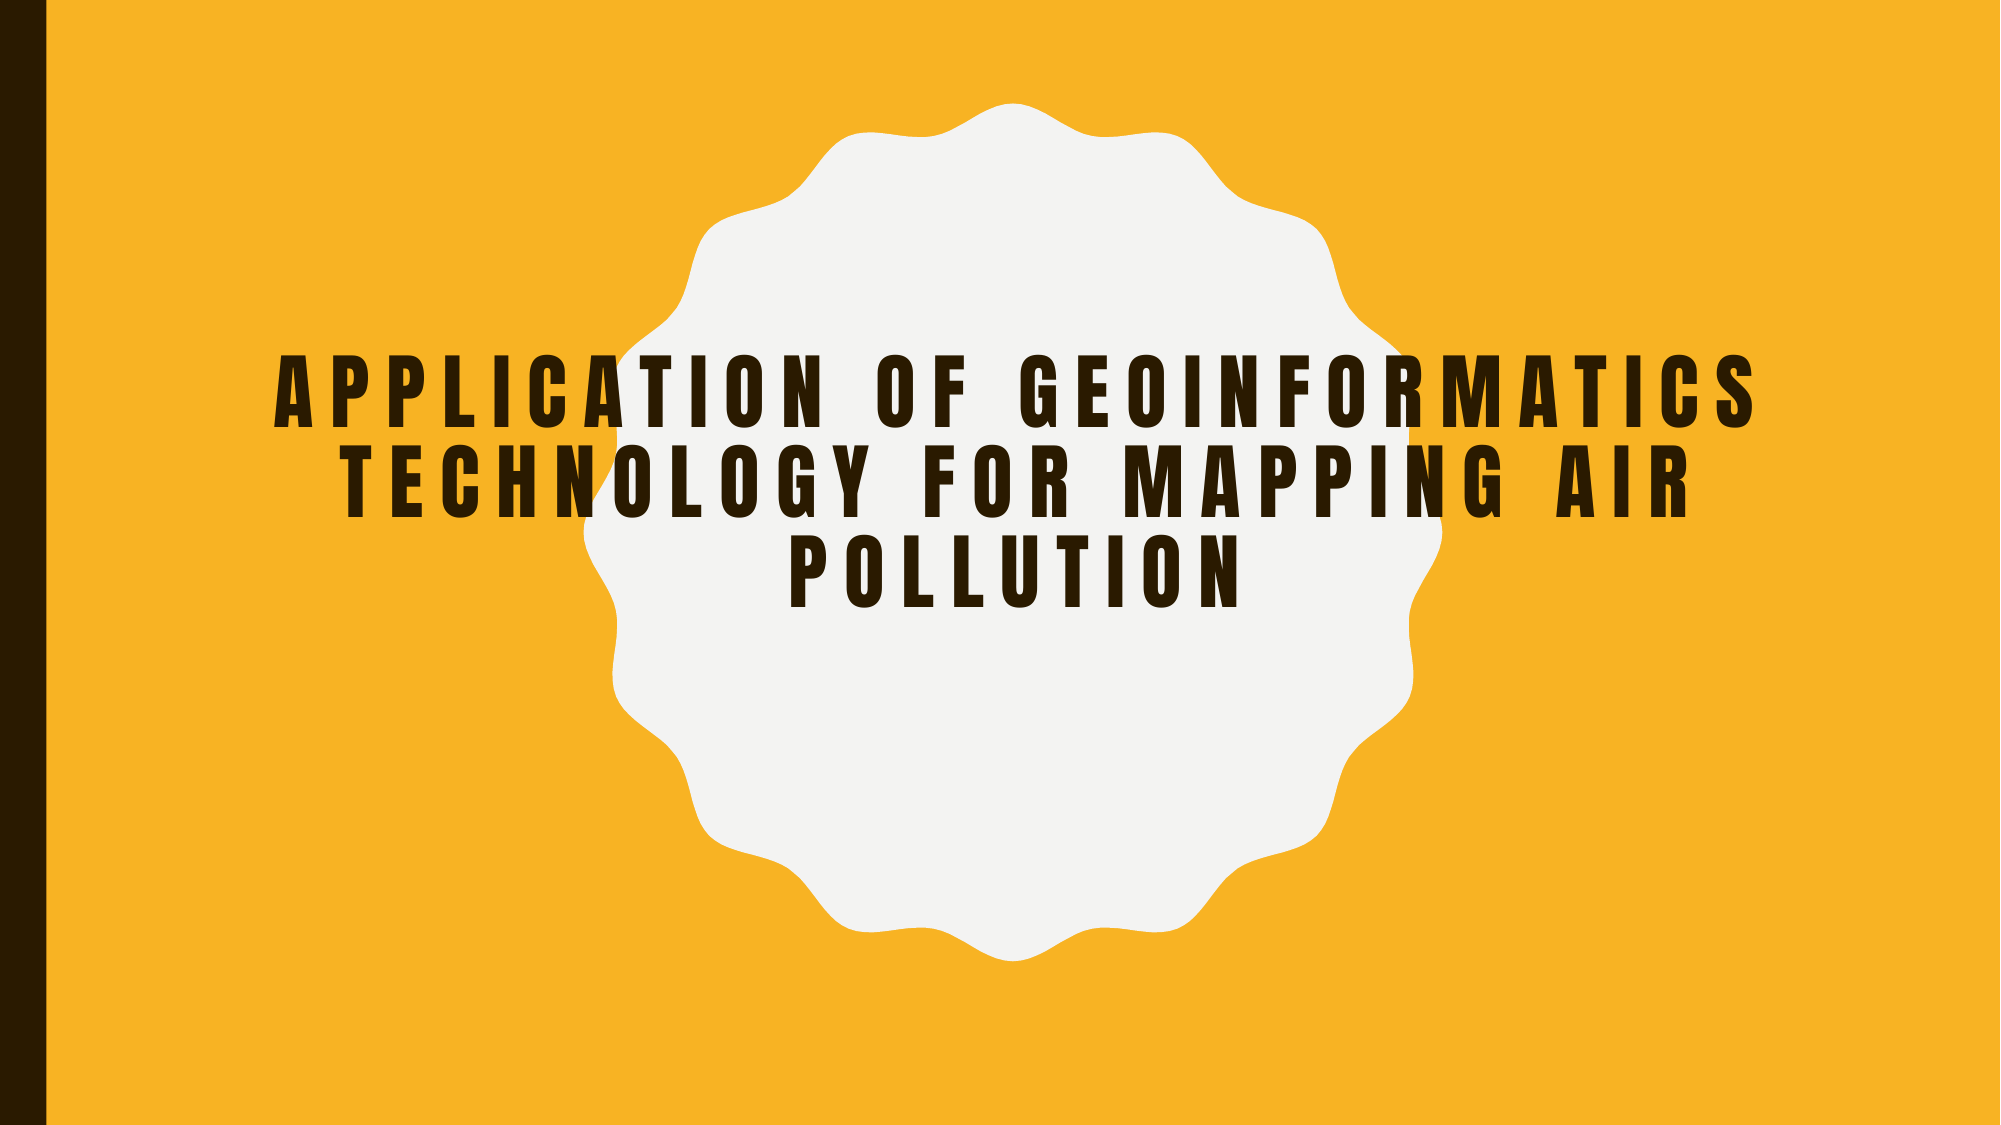

# Application of Geoinformatics technology for Mapping Air Pollution